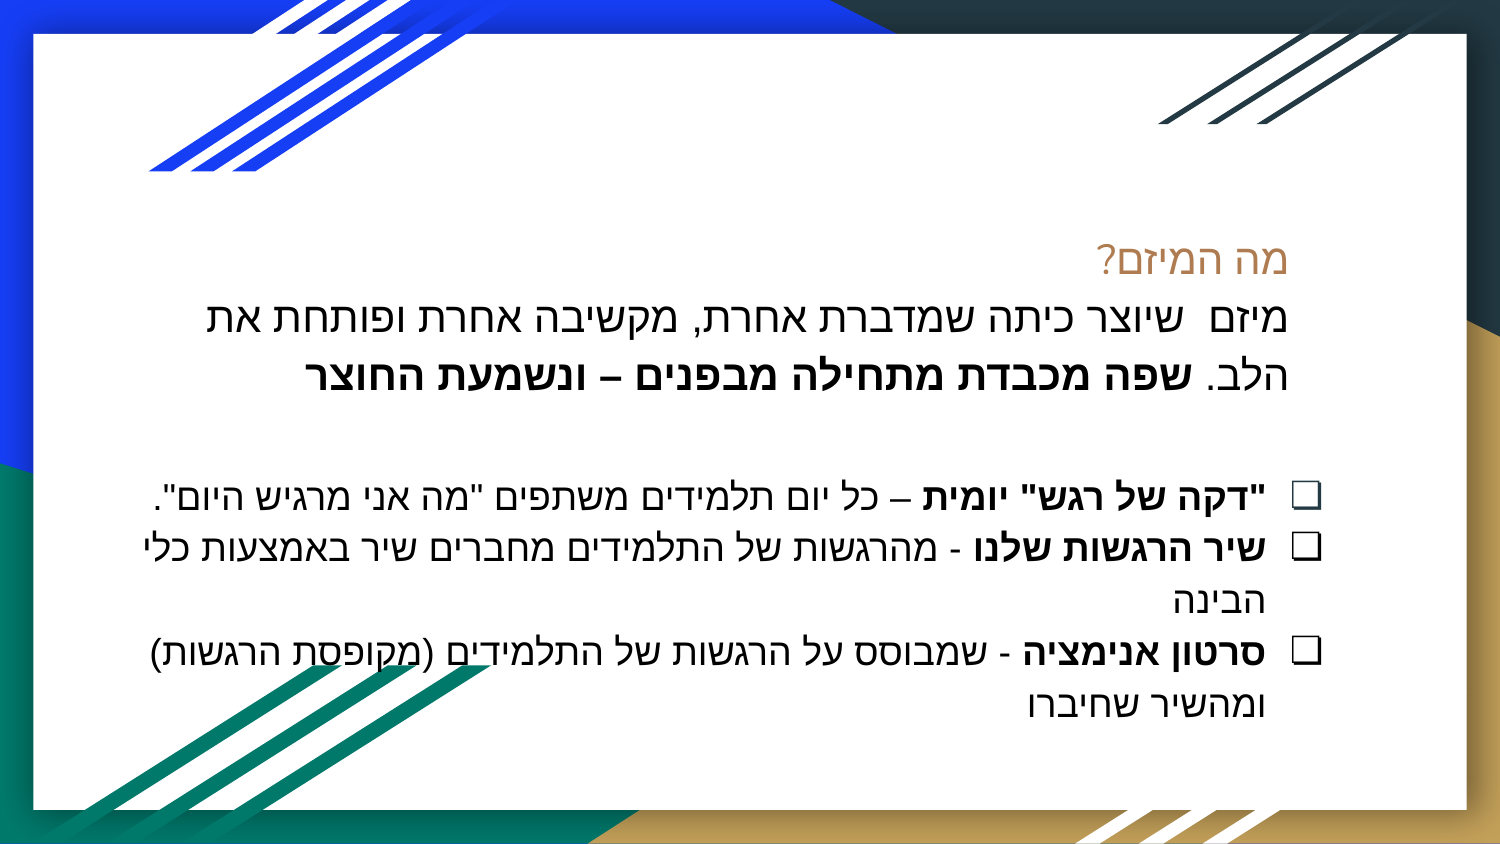

# מה המיזם?
מיזם  שיוצר כיתה שמדברת אחרת, מקשיבה אחרת ופותחת את הלב. שפה מכבדת מתחילה מבפנים – ונשמעת החוצר
"דקה של רגש" יומית – כל יום תלמידים משתפים "מה אני מרגיש היום".
שיר הרגשות שלנו - מהרגשות של התלמידים מחברים שיר באמצעות כלי הבינה
סרטון אנימציה - שמבוסס על הרגשות של התלמידים (מקופסת הרגשות) ומהשיר שחיברו